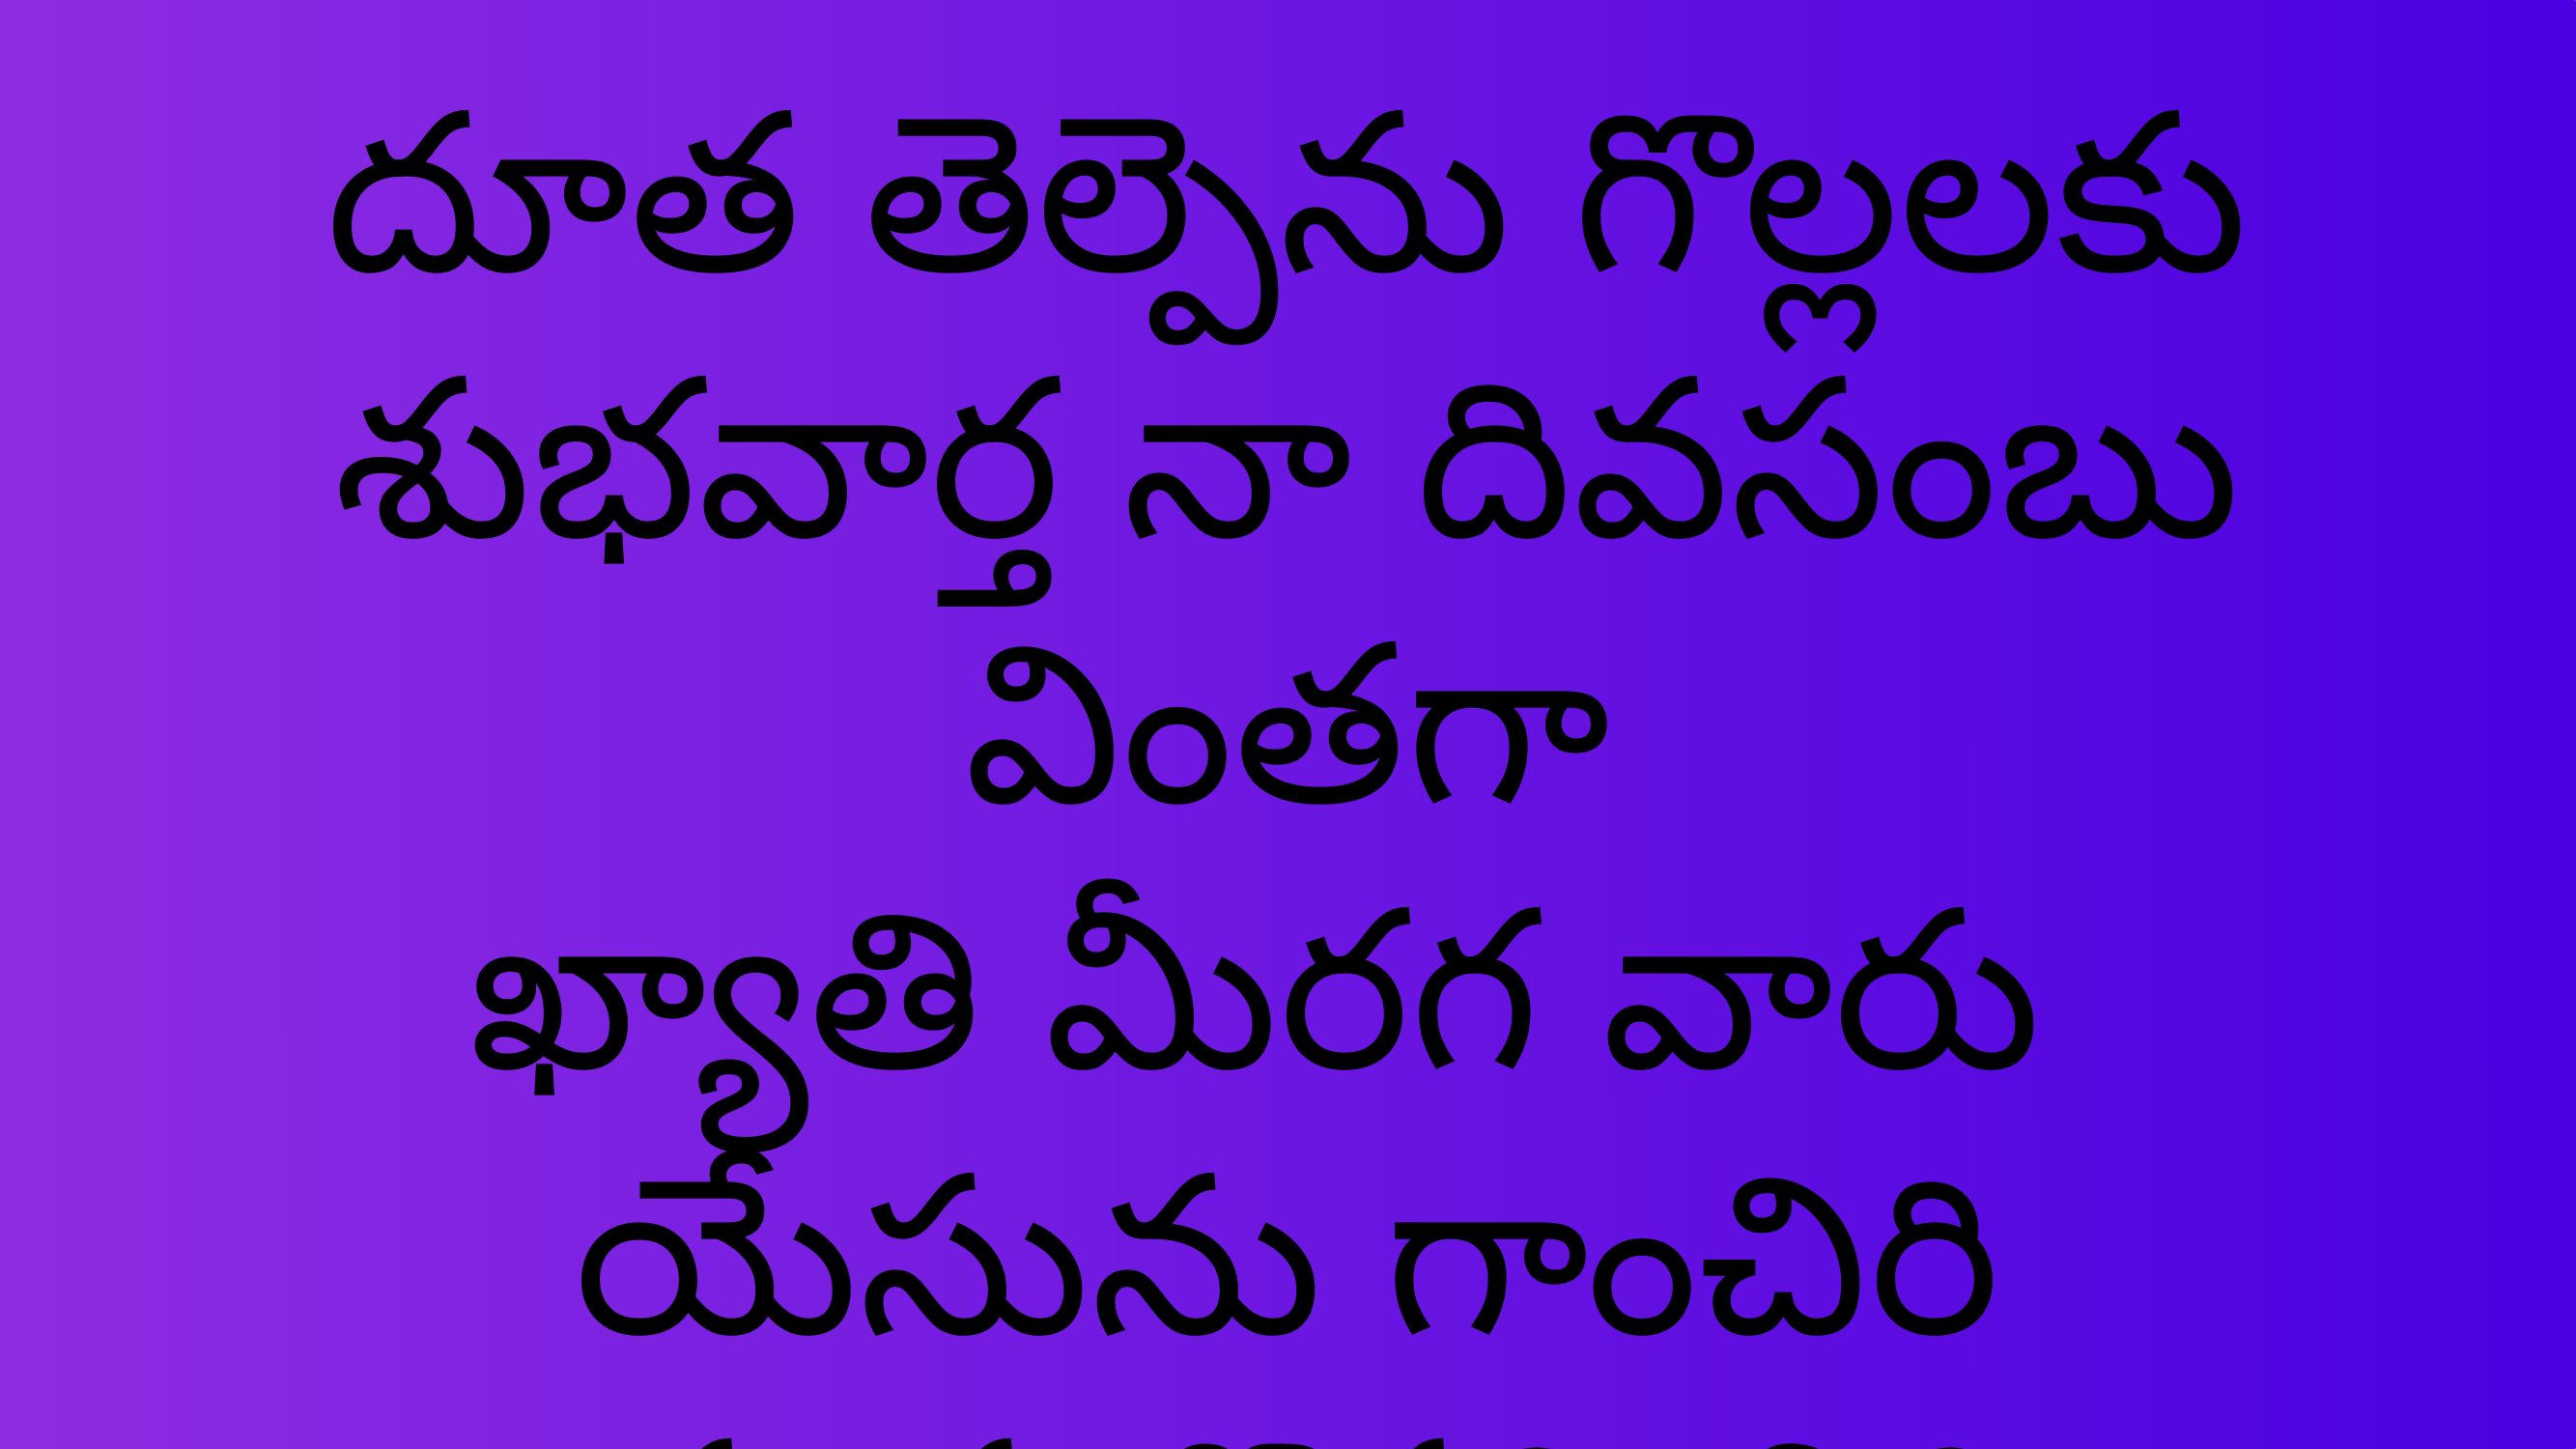

దూత తెల్పెను గొల్లలకు
శుభవార్త నా దివసంబు వింతగా
ఖ్యాతి మీరగ వారు
యేసును గాంచిరి
         స్తుతులొనరించిరి